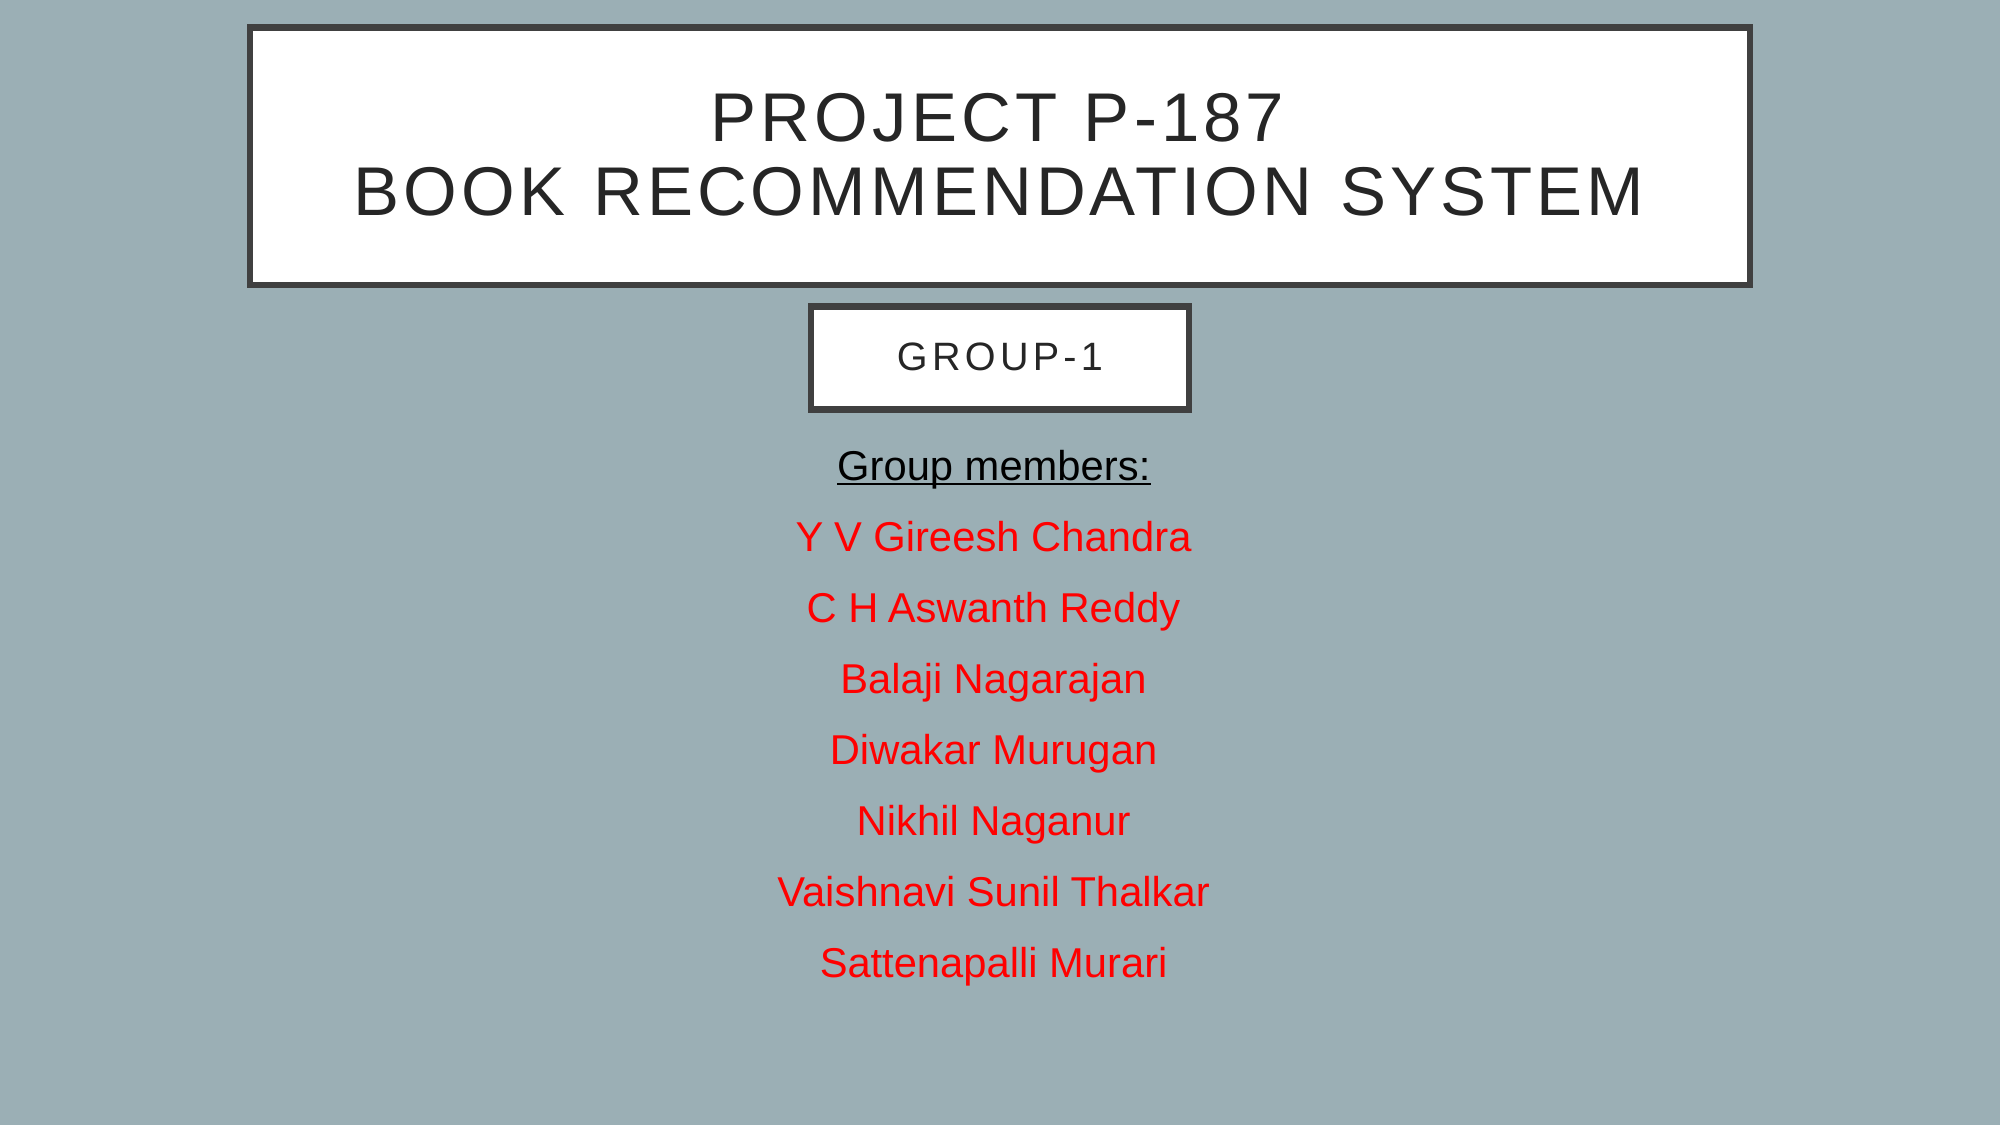

# Project P-187 Book Recommendation System
Group-1
Group members:
Y V Gireesh Chandra
C H Aswanth Reddy
Balaji Nagarajan
Diwakar Murugan
Nikhil Naganur
Vaishnavi Sunil Thalkar
Sattenapalli Murari